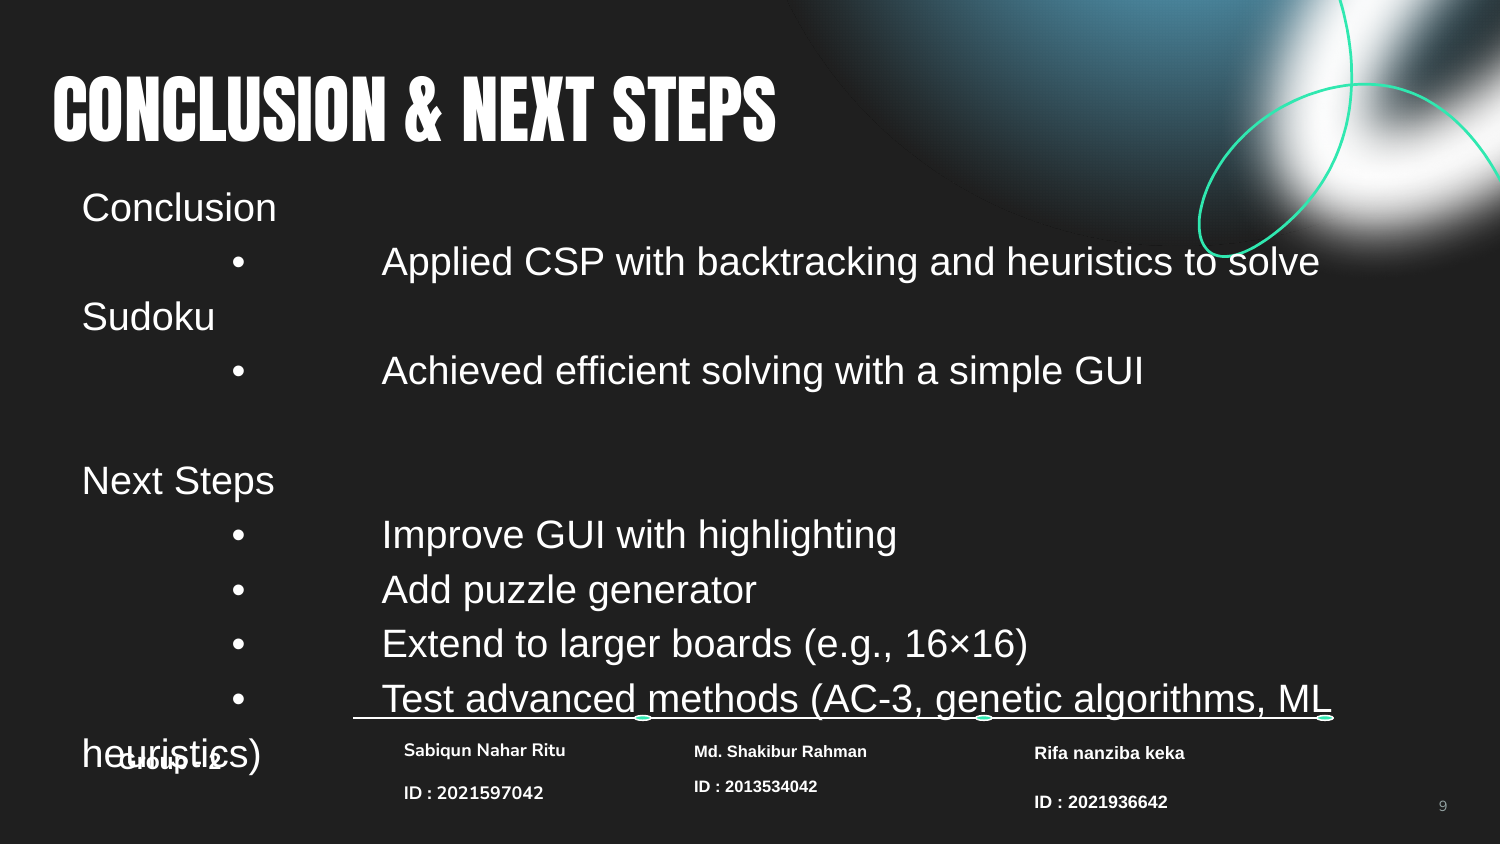

CONCLUSION & NEXT STEPS

Conclusion
	•	Applied CSP with backtracking and heuristics to solve Sudoku
	•	Achieved efficient solving with a simple GUI

Next Steps
	•	Improve GUI with highlighting
	•	Add puzzle generator
	•	Extend to larger boards (e.g., 16×16)
	•	Test advanced methods (AC-3, genetic algorithms, ML heuristics)

Group - 2
Sabiqun Nahar Ritu

ID : 2021597042
Md. Shakibur Rahman
ID : 2013534042
Rifa nanziba keka

ID : 2021936642